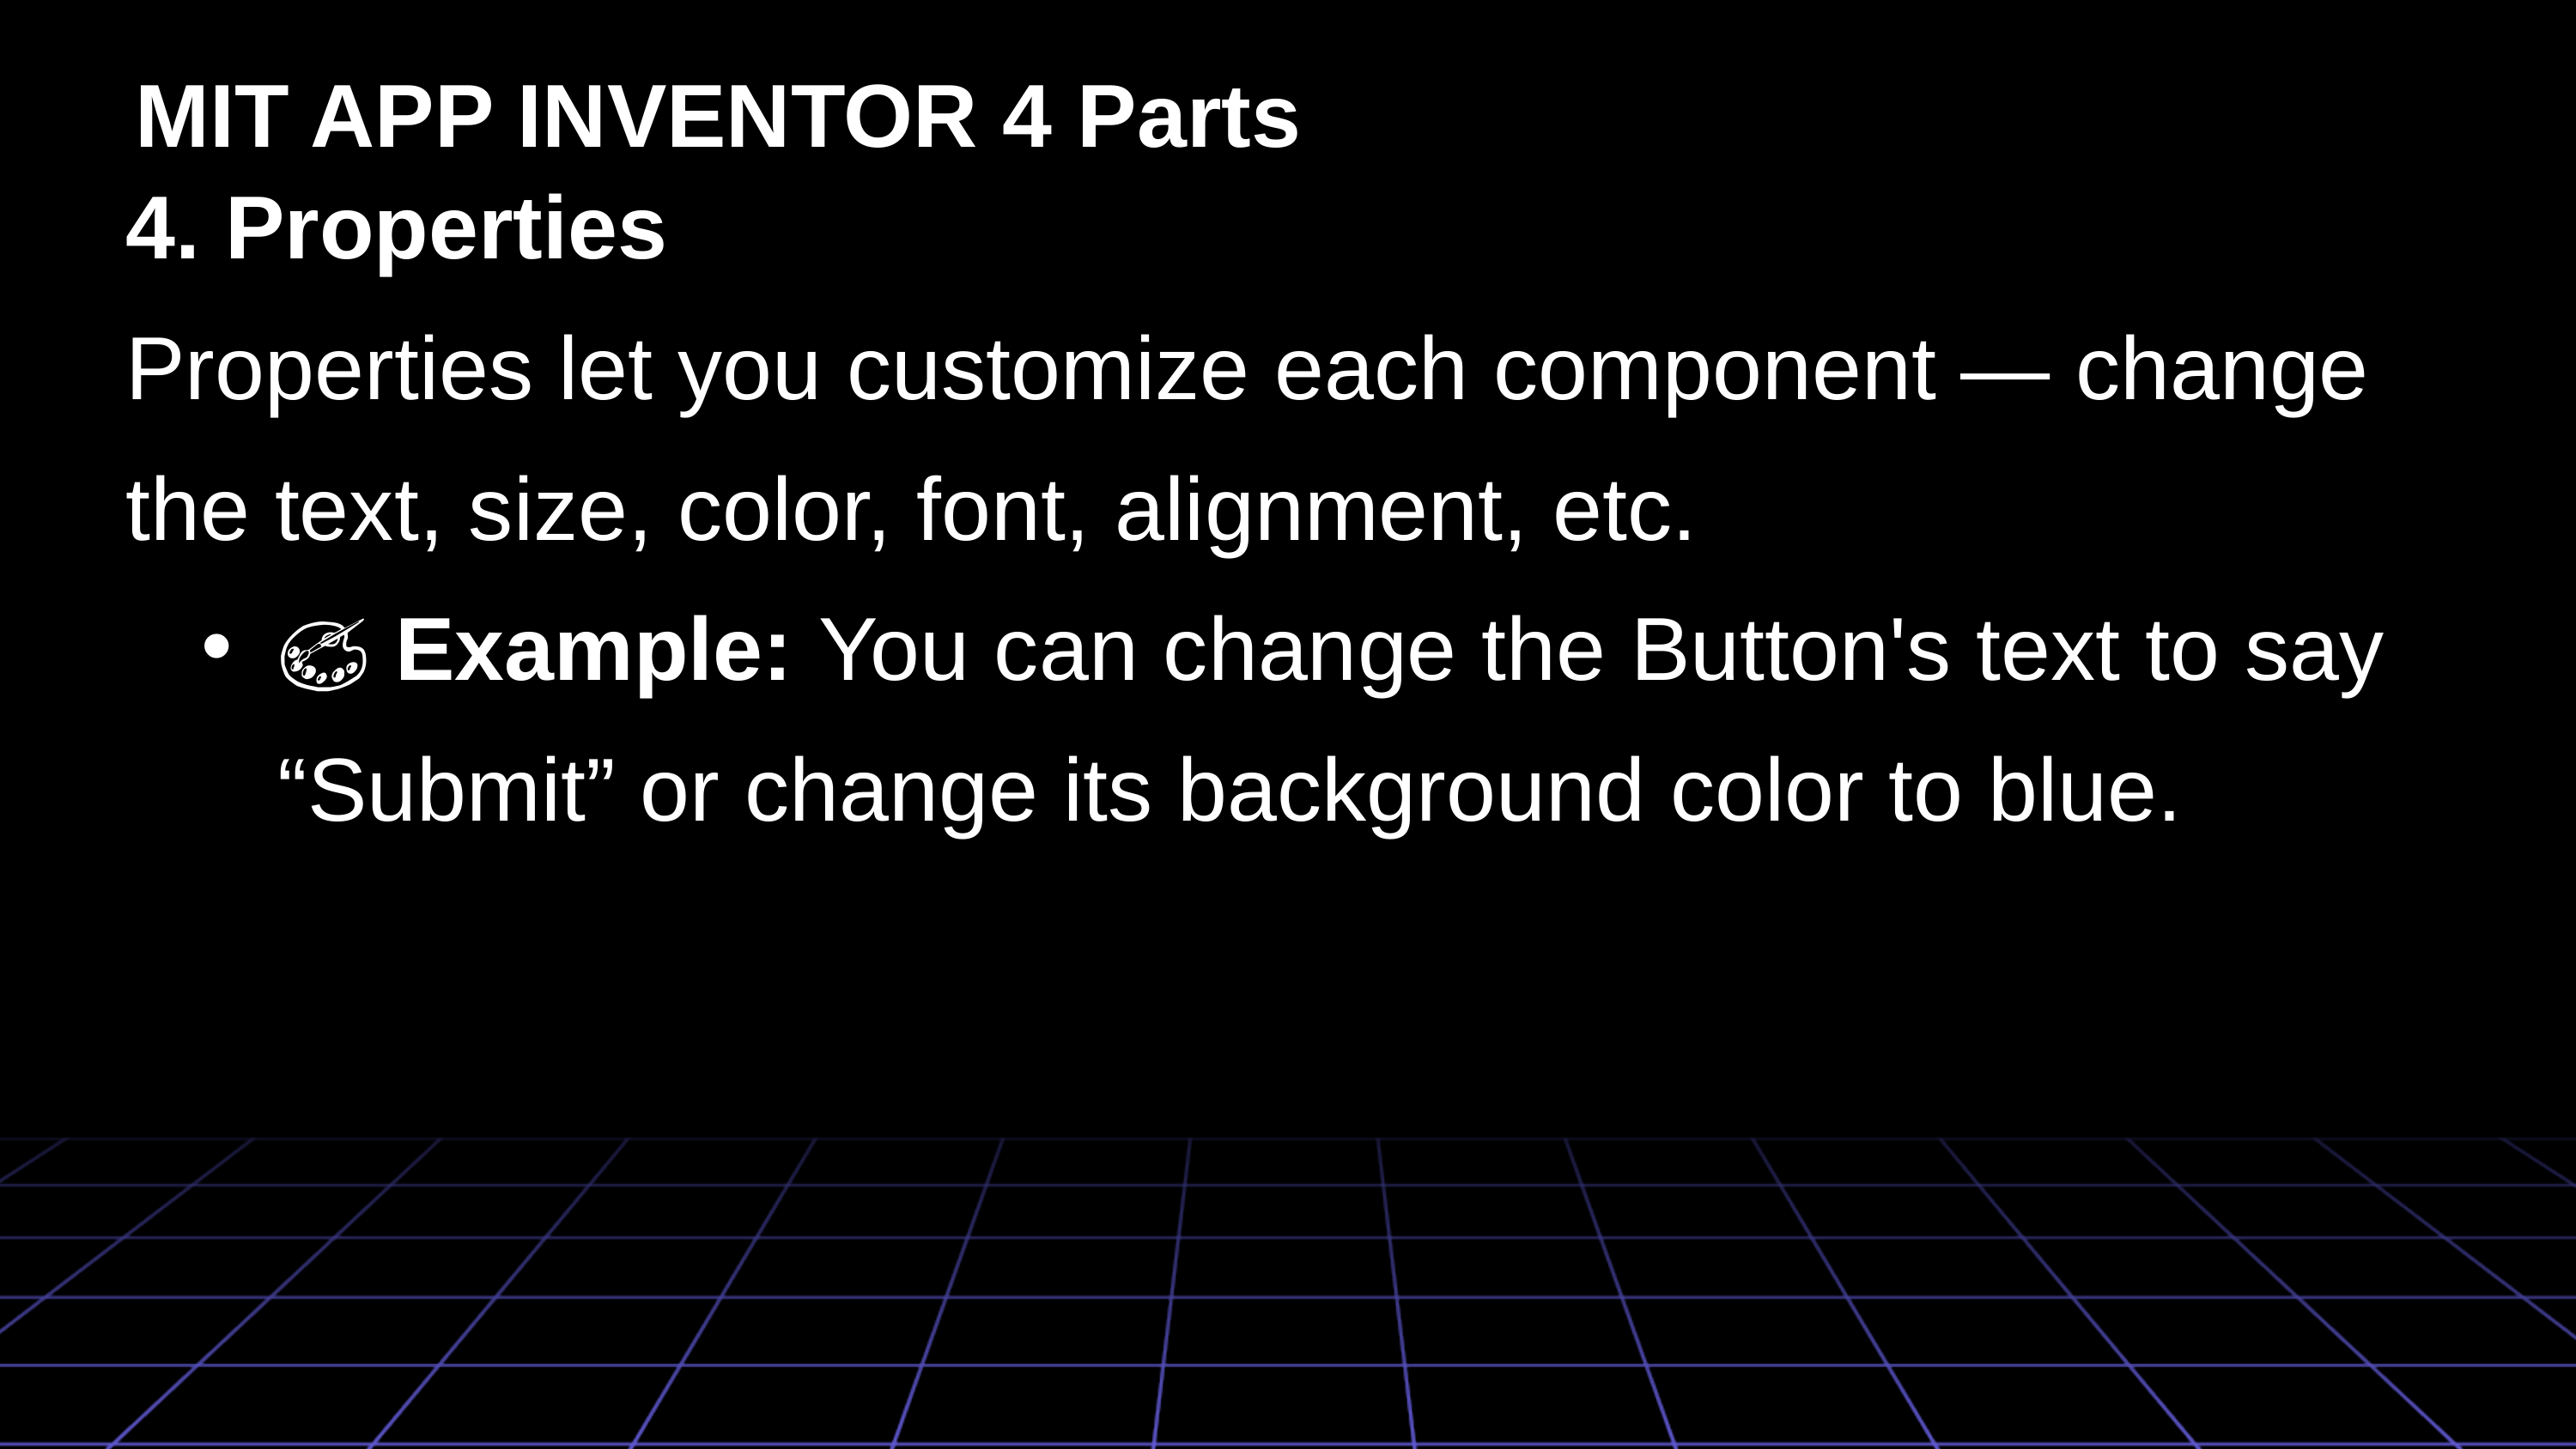

MIT APP INVENTOR 4 Parts

4. Properties
Properties let you customize each component — change the text, size, color, font, alignment, etc.
🎨 Example: You can change the Button's text to say “Submit” or change its background color to blue.